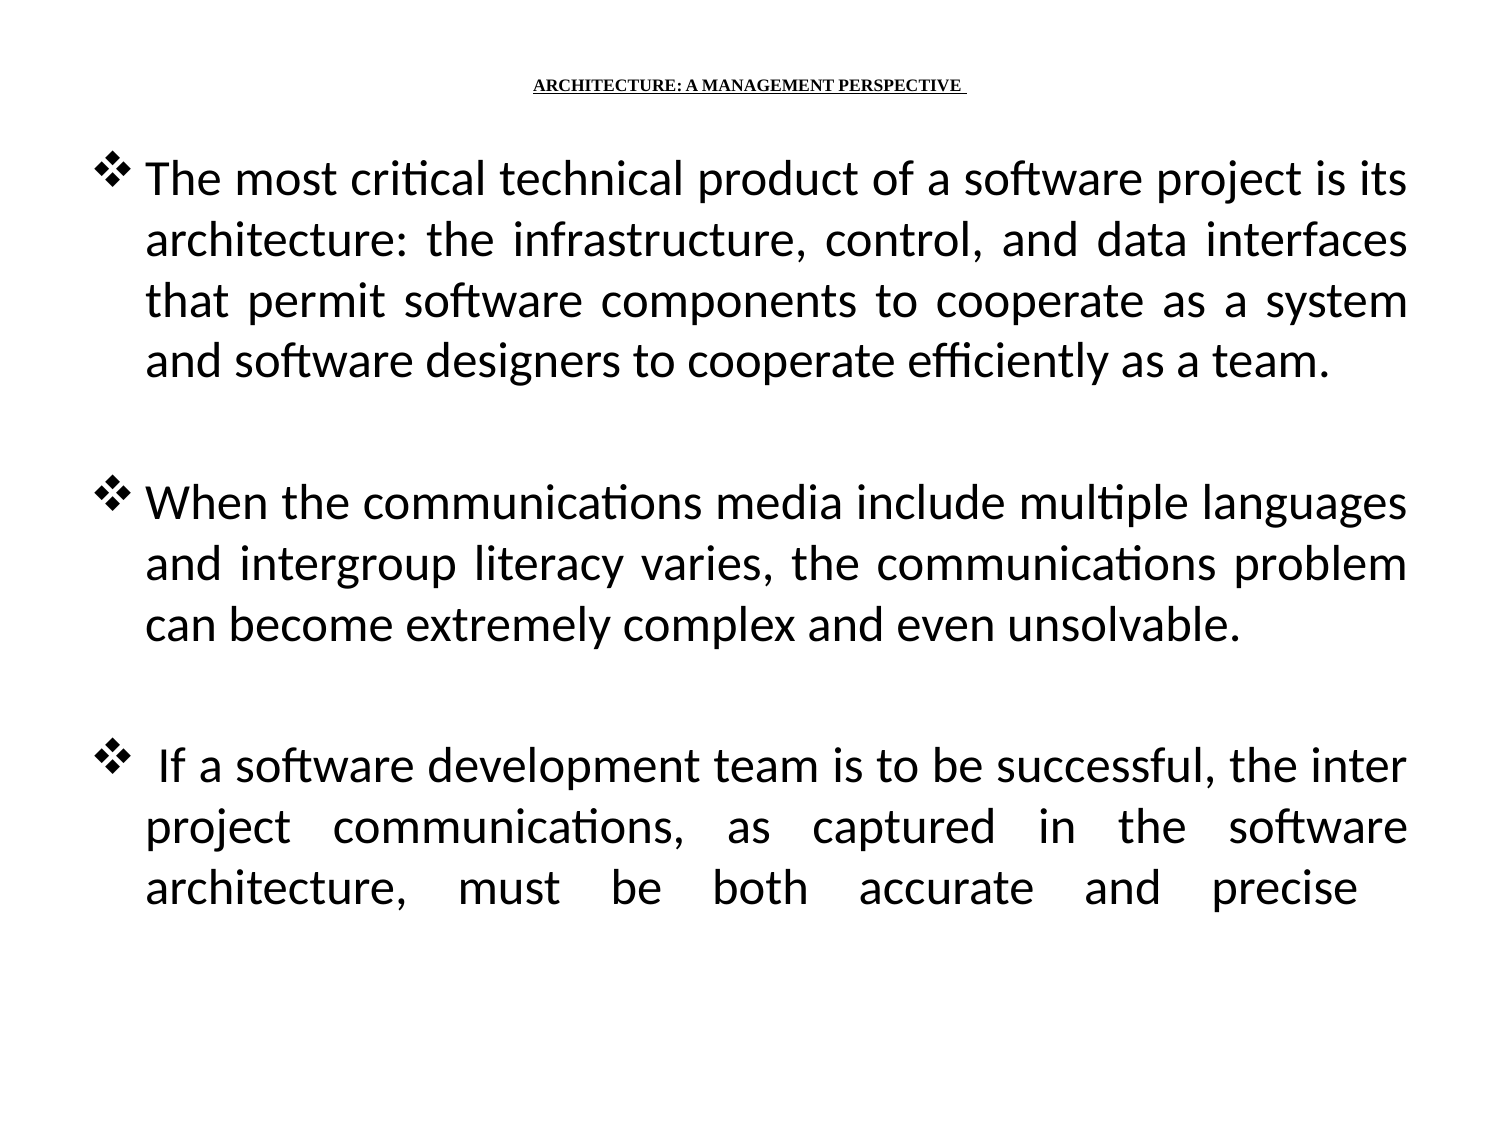

# ARCHITECTURE: A MANAGEMENT PERSPECTIVE
The most critical technical product of a software project is its architecture: the infrastructure, control, and data interfaces that permit software components to cooperate as a system and software designers to cooperate efficiently as a team.

When the communications media include multiple languages and intergroup literacy varies, the communications problem can become extremely complex and even unsolvable.

 If a software development team is to be successful, the inter project communications, as captured in the software architecture, must be both accurate and precise